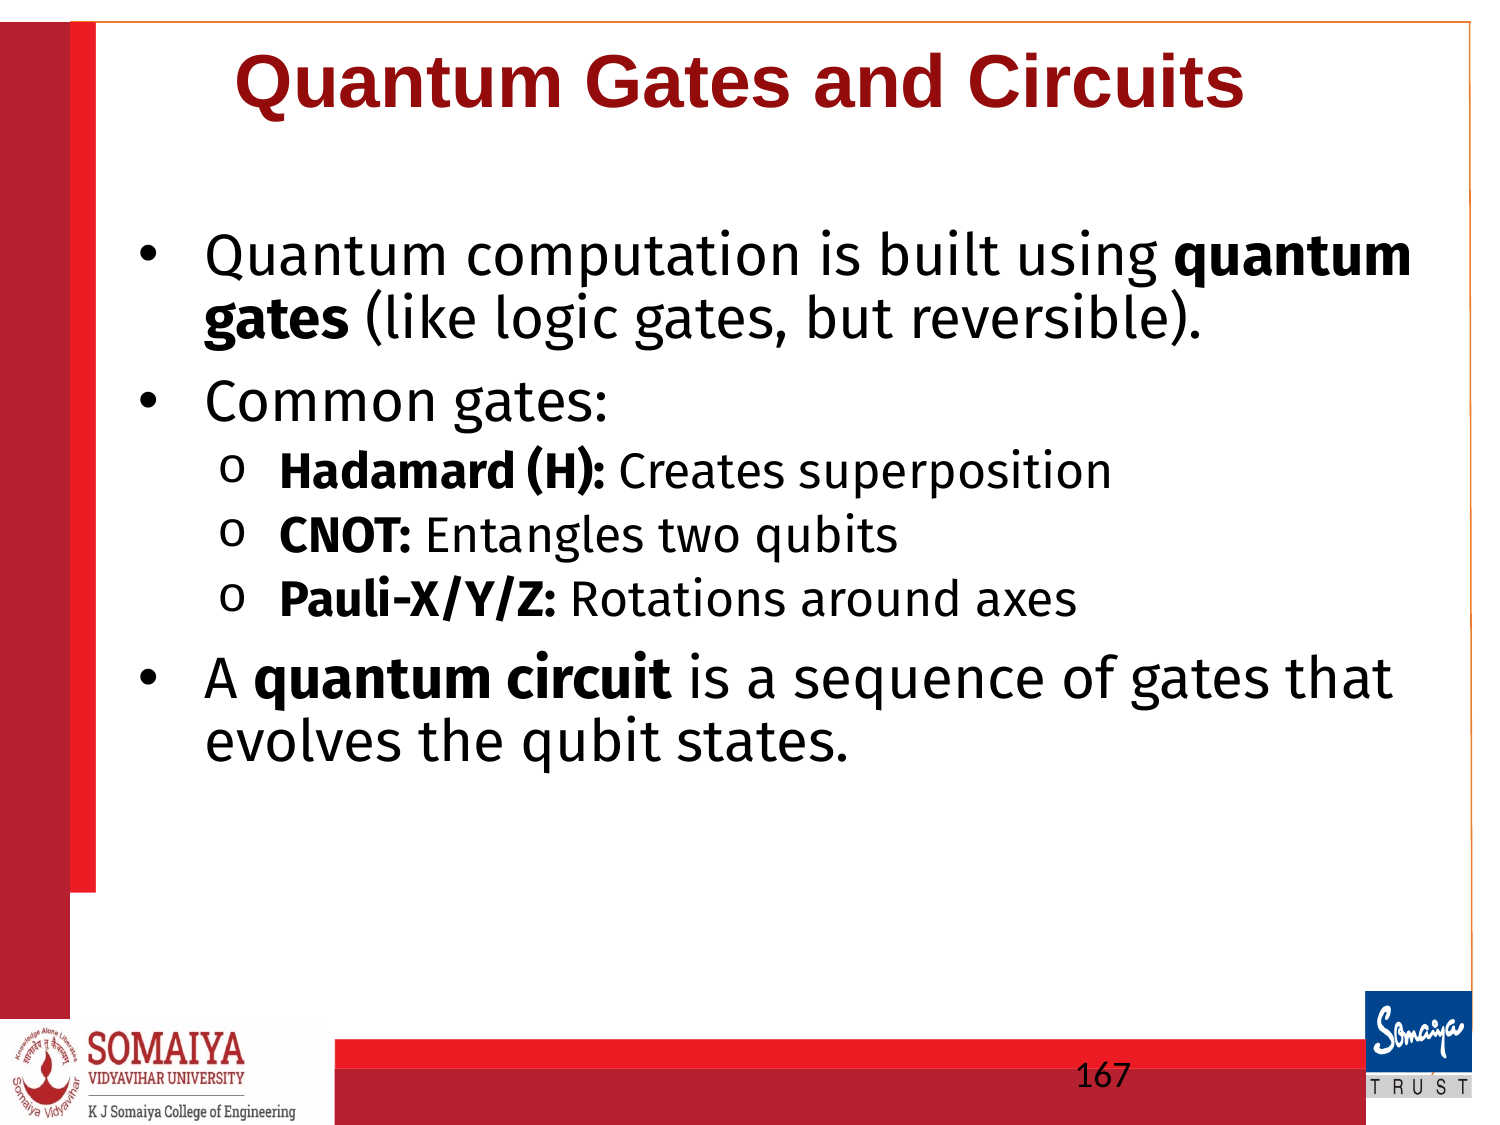

# Quantum Gates and Circuits
Quantum computation is built using quantum gates (like logic gates, but reversible).
Common gates:
Hadamard (H): Creates superposition
CNOT: Entangles two qubits
Pauli-X/Y/Z: Rotations around axes
A quantum circuit is a sequence of gates that evolves the qubit states.

167